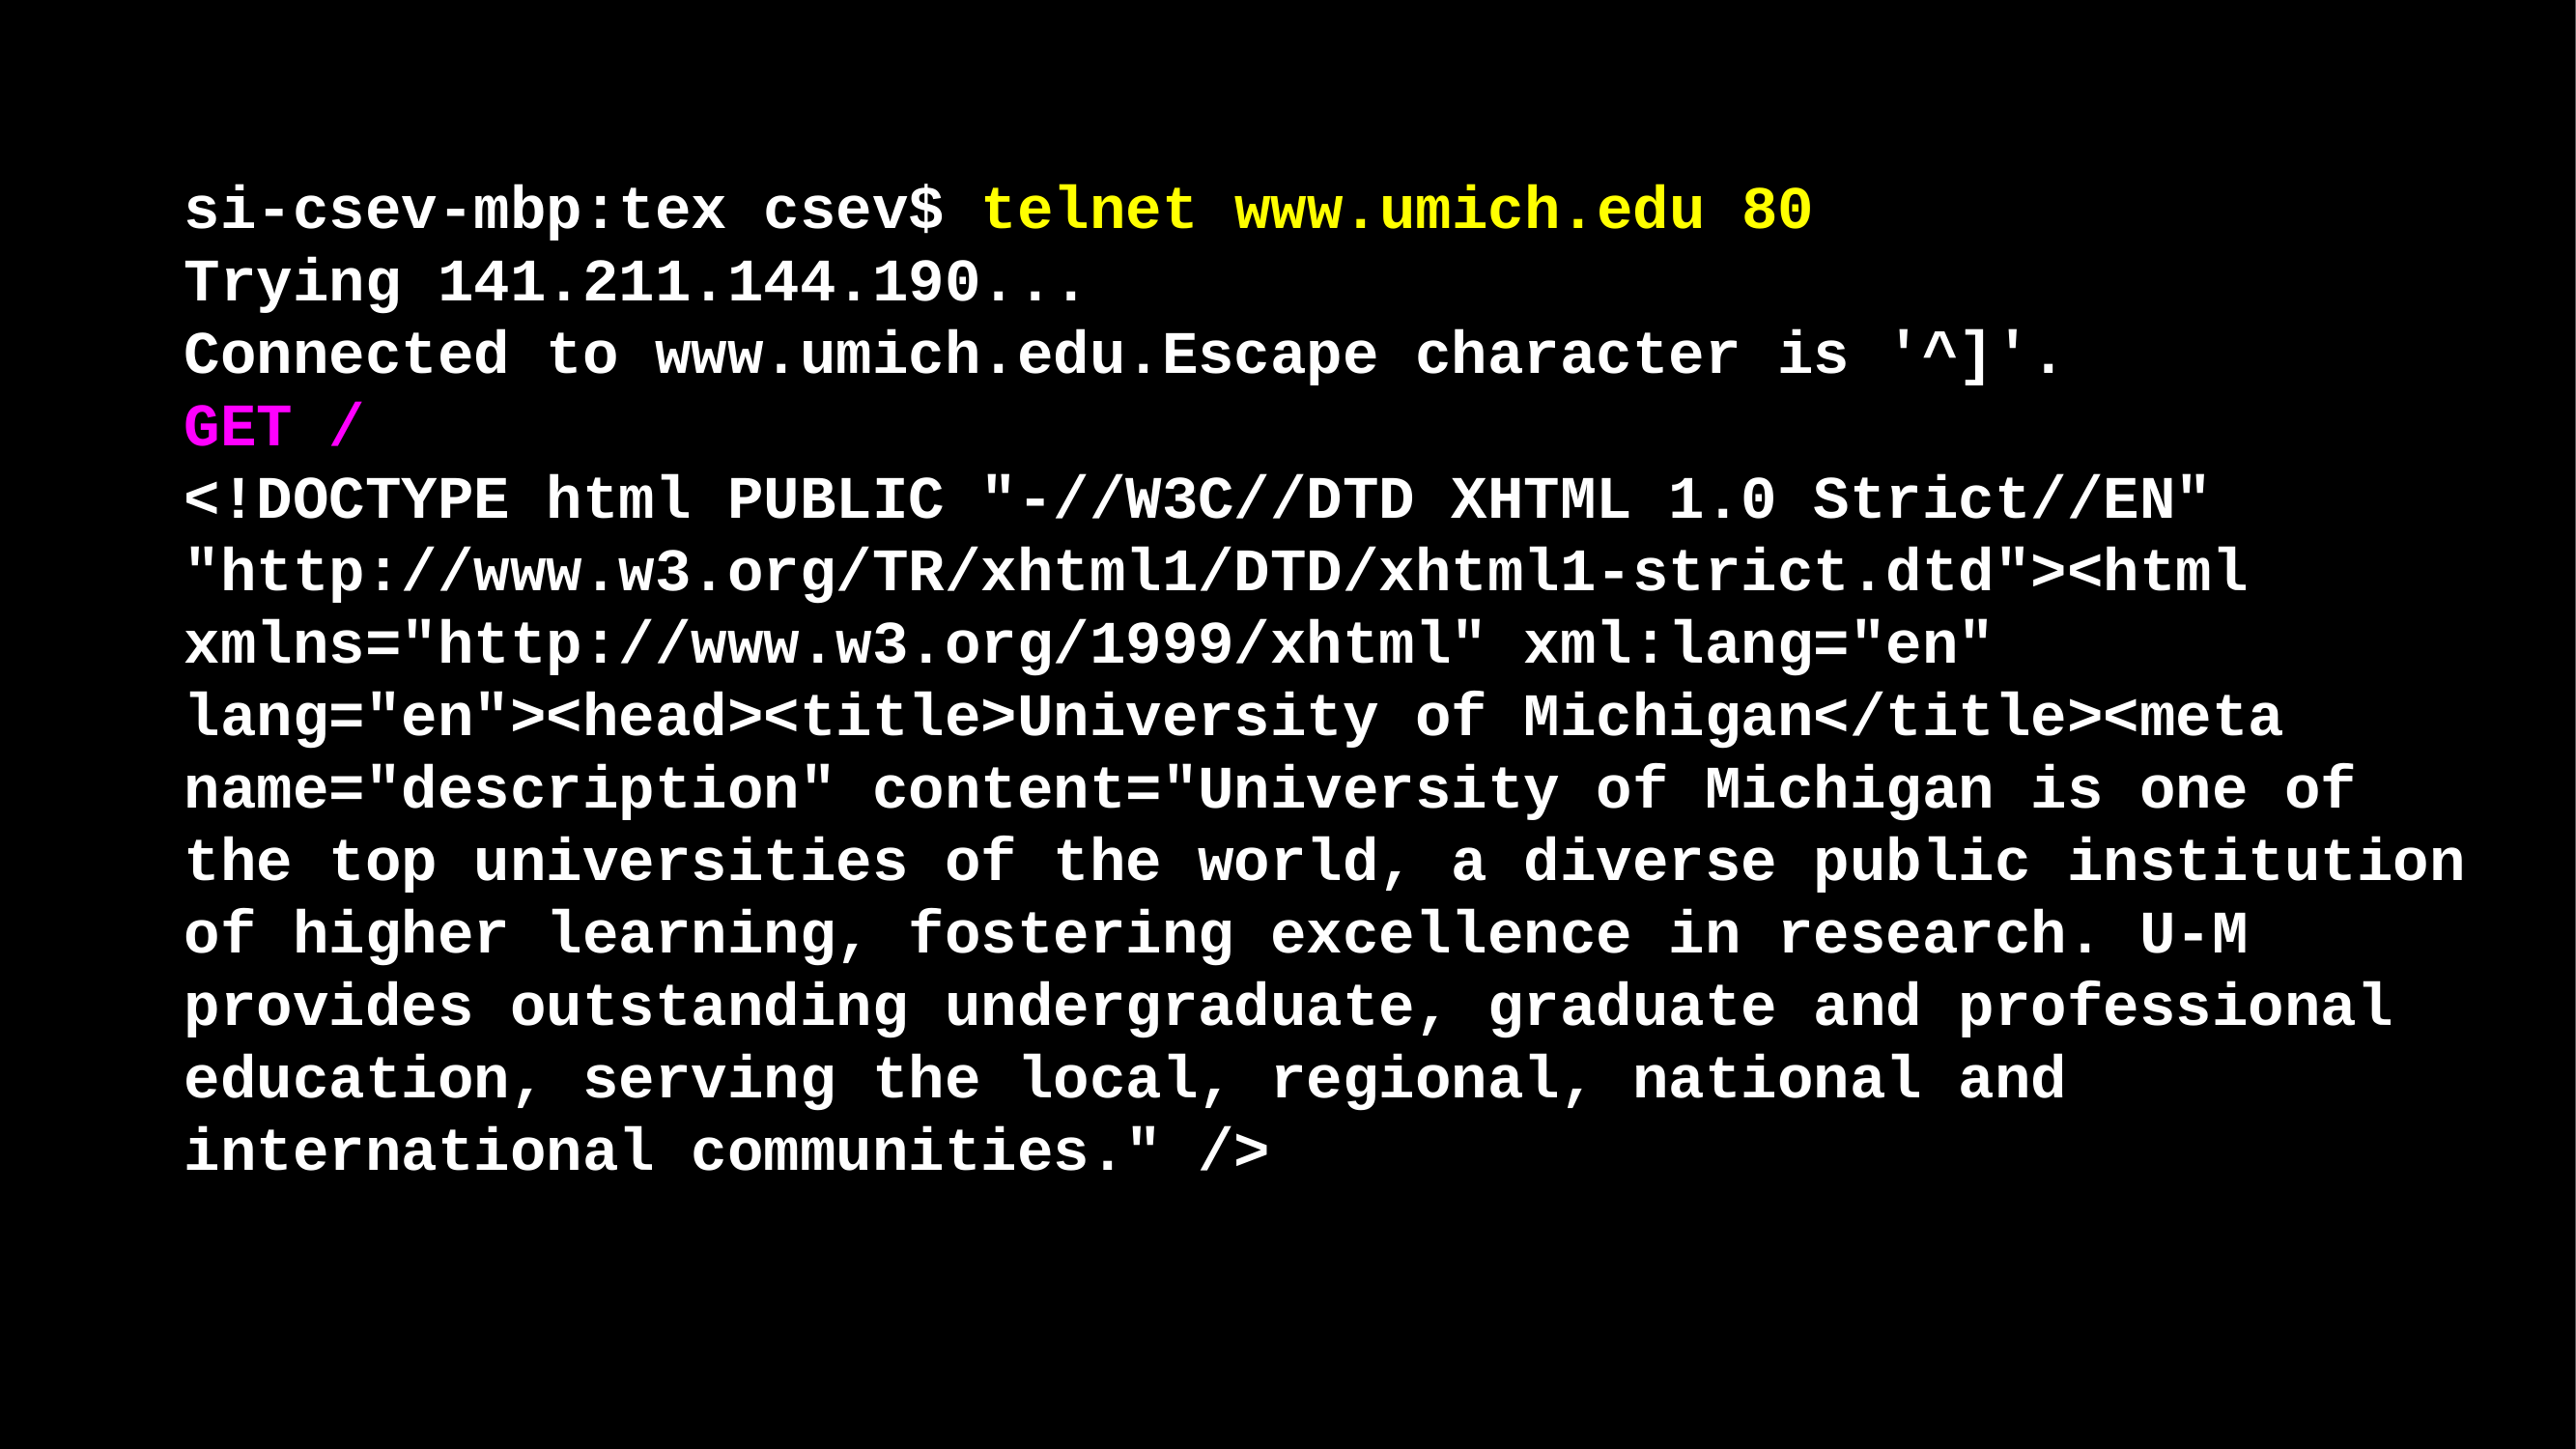

si-csev-mbp:tex csev$ telnet www.umich.edu 80
Trying 141.211.144.190...
Connected to www.umich.edu.Escape character is '^]'.
GET /
<!DOCTYPE html PUBLIC "-//W3C//DTD XHTML 1.0 Strict//EN" "http://www.w3.org/TR/xhtml1/DTD/xhtml1-strict.dtd"><html xmlns="http://www.w3.org/1999/xhtml" xml:lang="en" lang="en"><head><title>University of Michigan</title><meta name="description" content="University of Michigan is one of the top universities of the world, a diverse public institution of higher learning, fostering excellence in research. U-M provides outstanding undergraduate, graduate and professional education, serving the local, regional, national and international communities." />